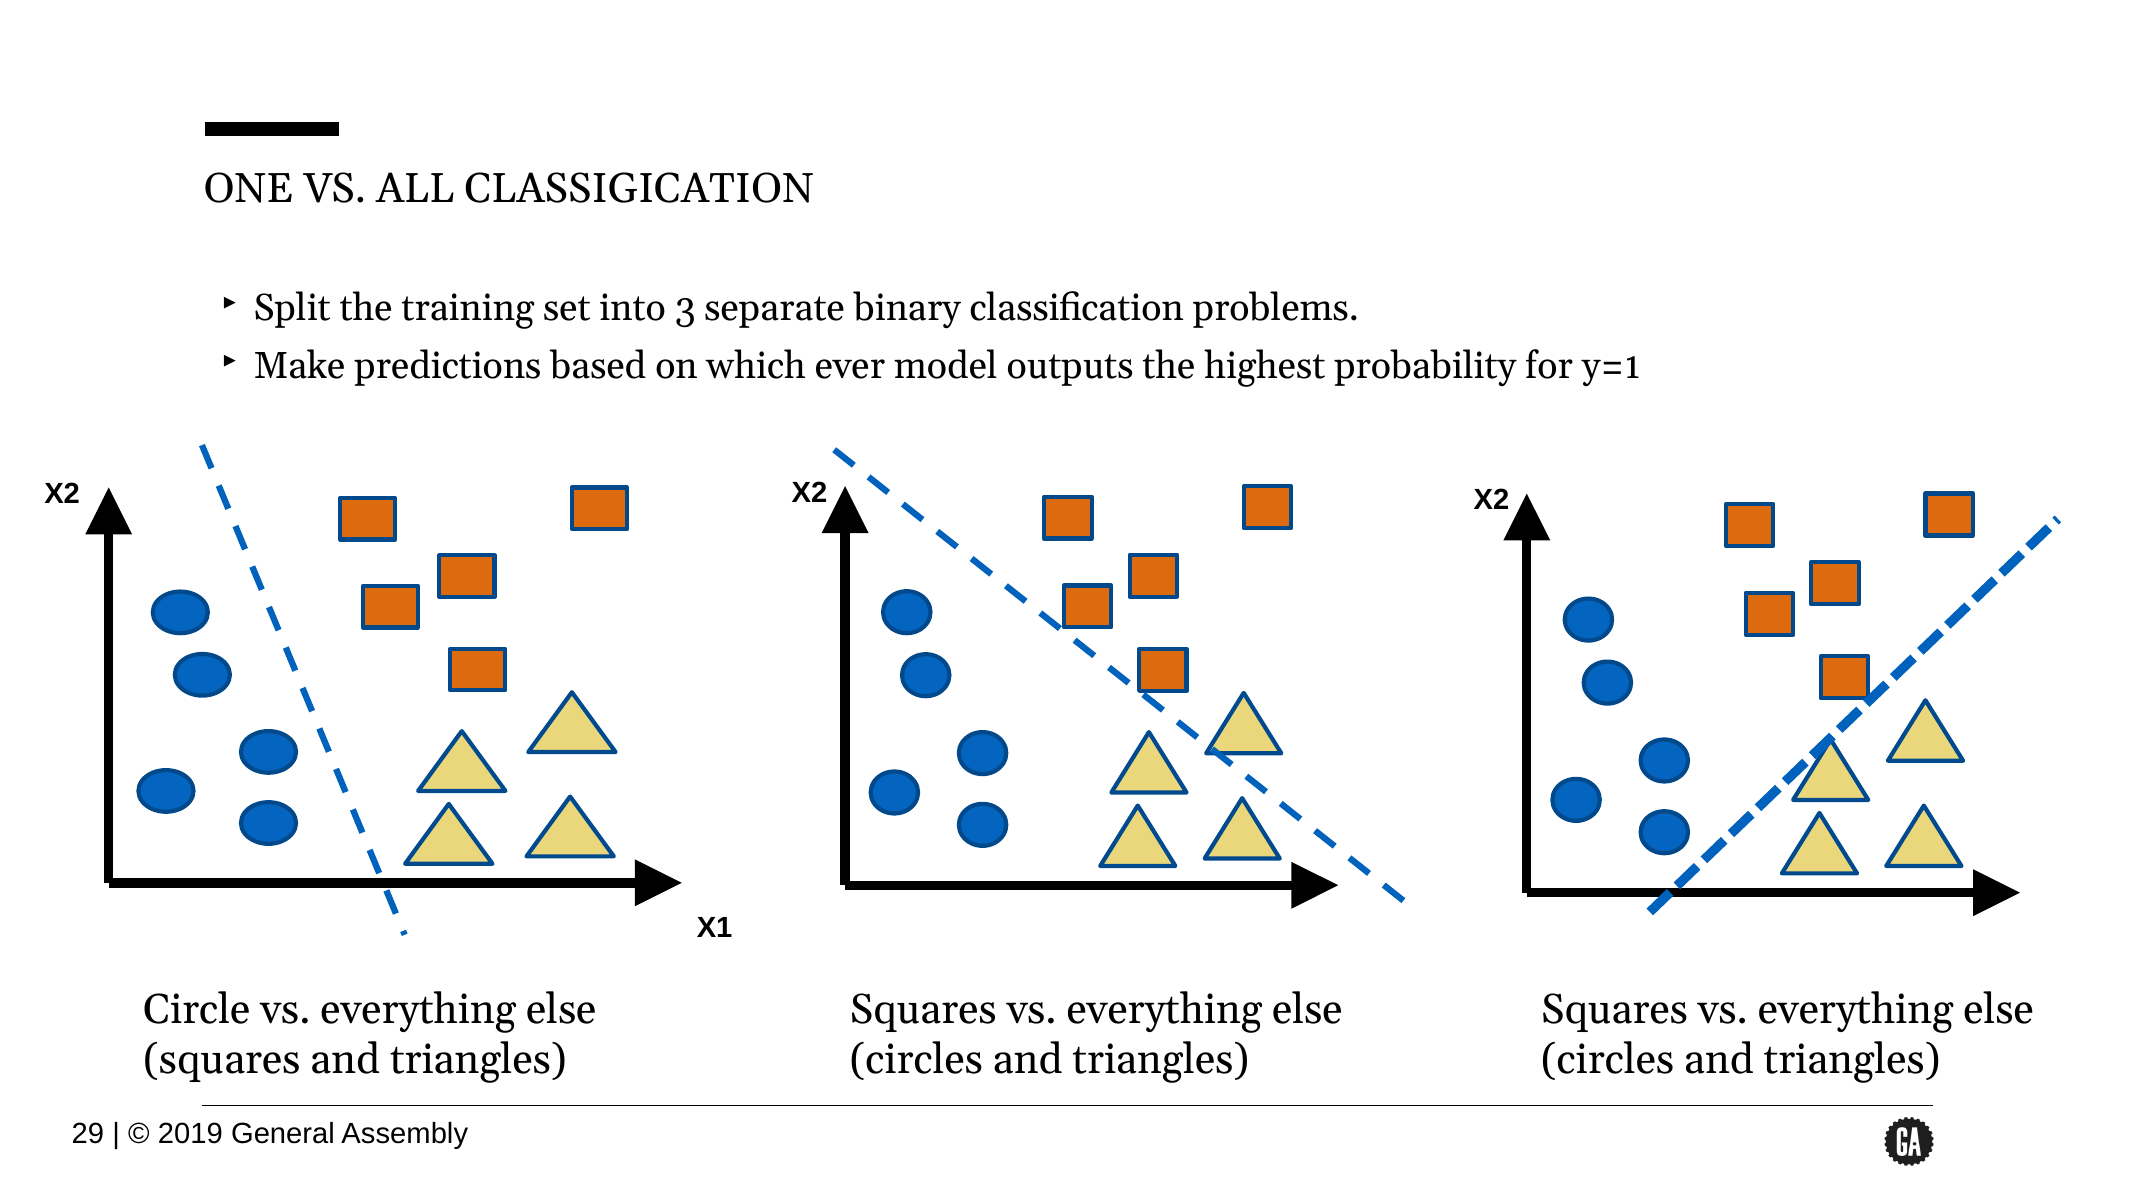

ONE VS. ALL CLASSIGICATION

Split the training set into 3 separate binary classification problems.
Make predictions based on which ever model outputs the highest probability for y=1

X2

X1
X2

X2

Squares vs. everything else (circles and triangles)
Squares vs. everything else (circles and triangles)
Circle vs. everything else (squares and triangles)